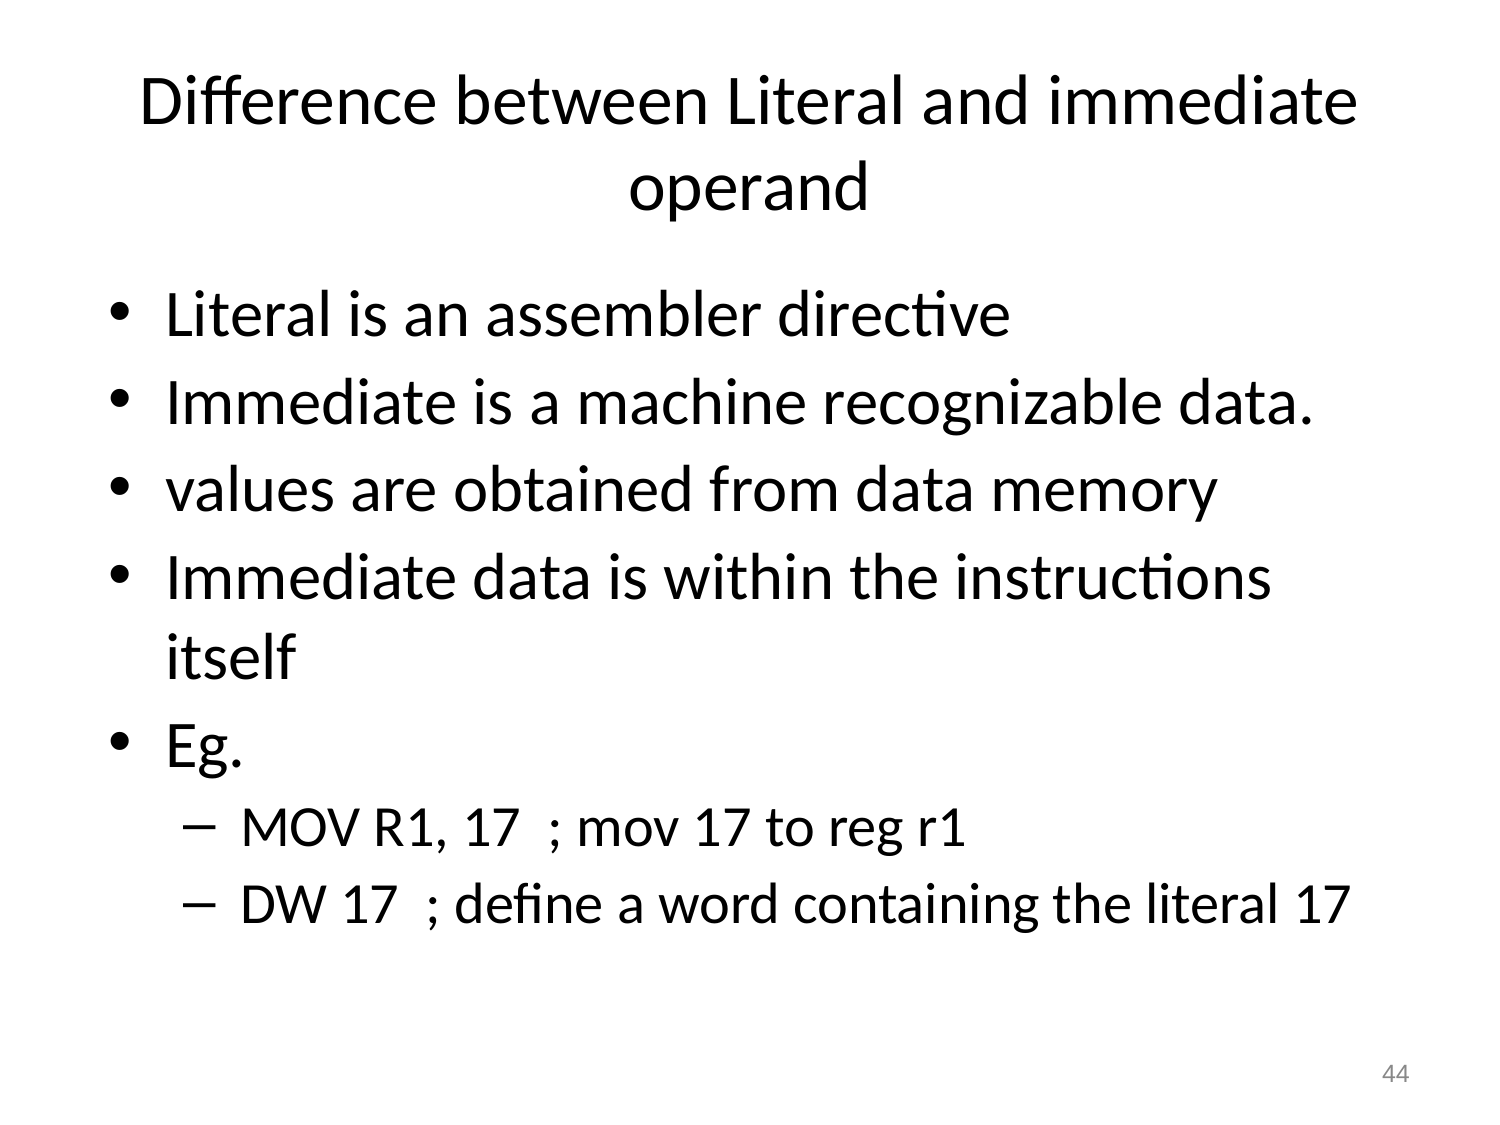

# Difference between Literal and immediate operand
Literal is an assembler directive
Immediate is a machine recognizable data.
values are obtained from data memory
Immediate data is within the instructions itself
Eg.
MOV R1, 17  ; mov 17 to reg r1
DW 17  ; define a word containing the literal 17

44